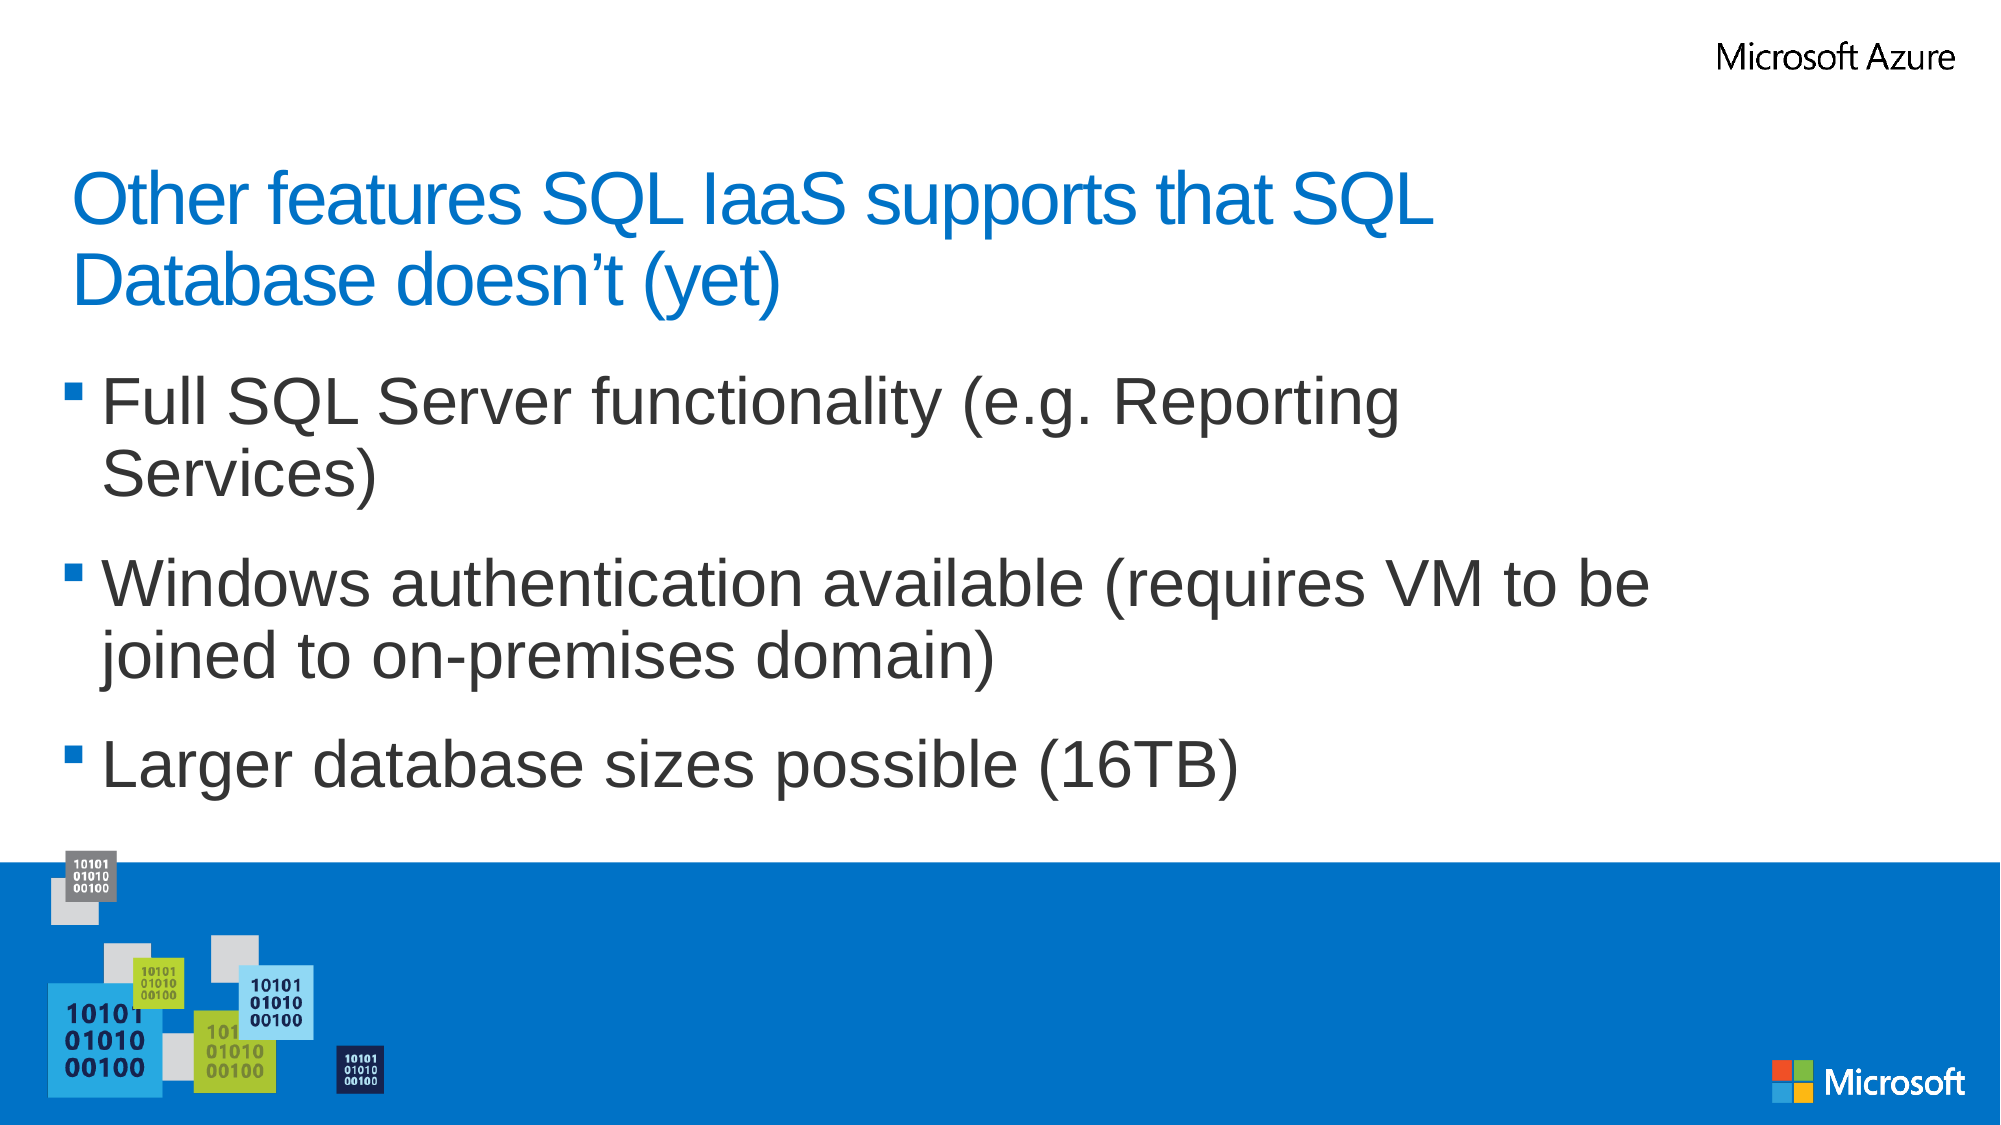

# Other features SQL IaaS supports that SQL Database doesn’t (yet)
Full SQL Server functionality (e.g. Reporting Services)
Windows authentication available (requires VM to be joined to on-premises domain)
Larger database sizes possible (16TB)